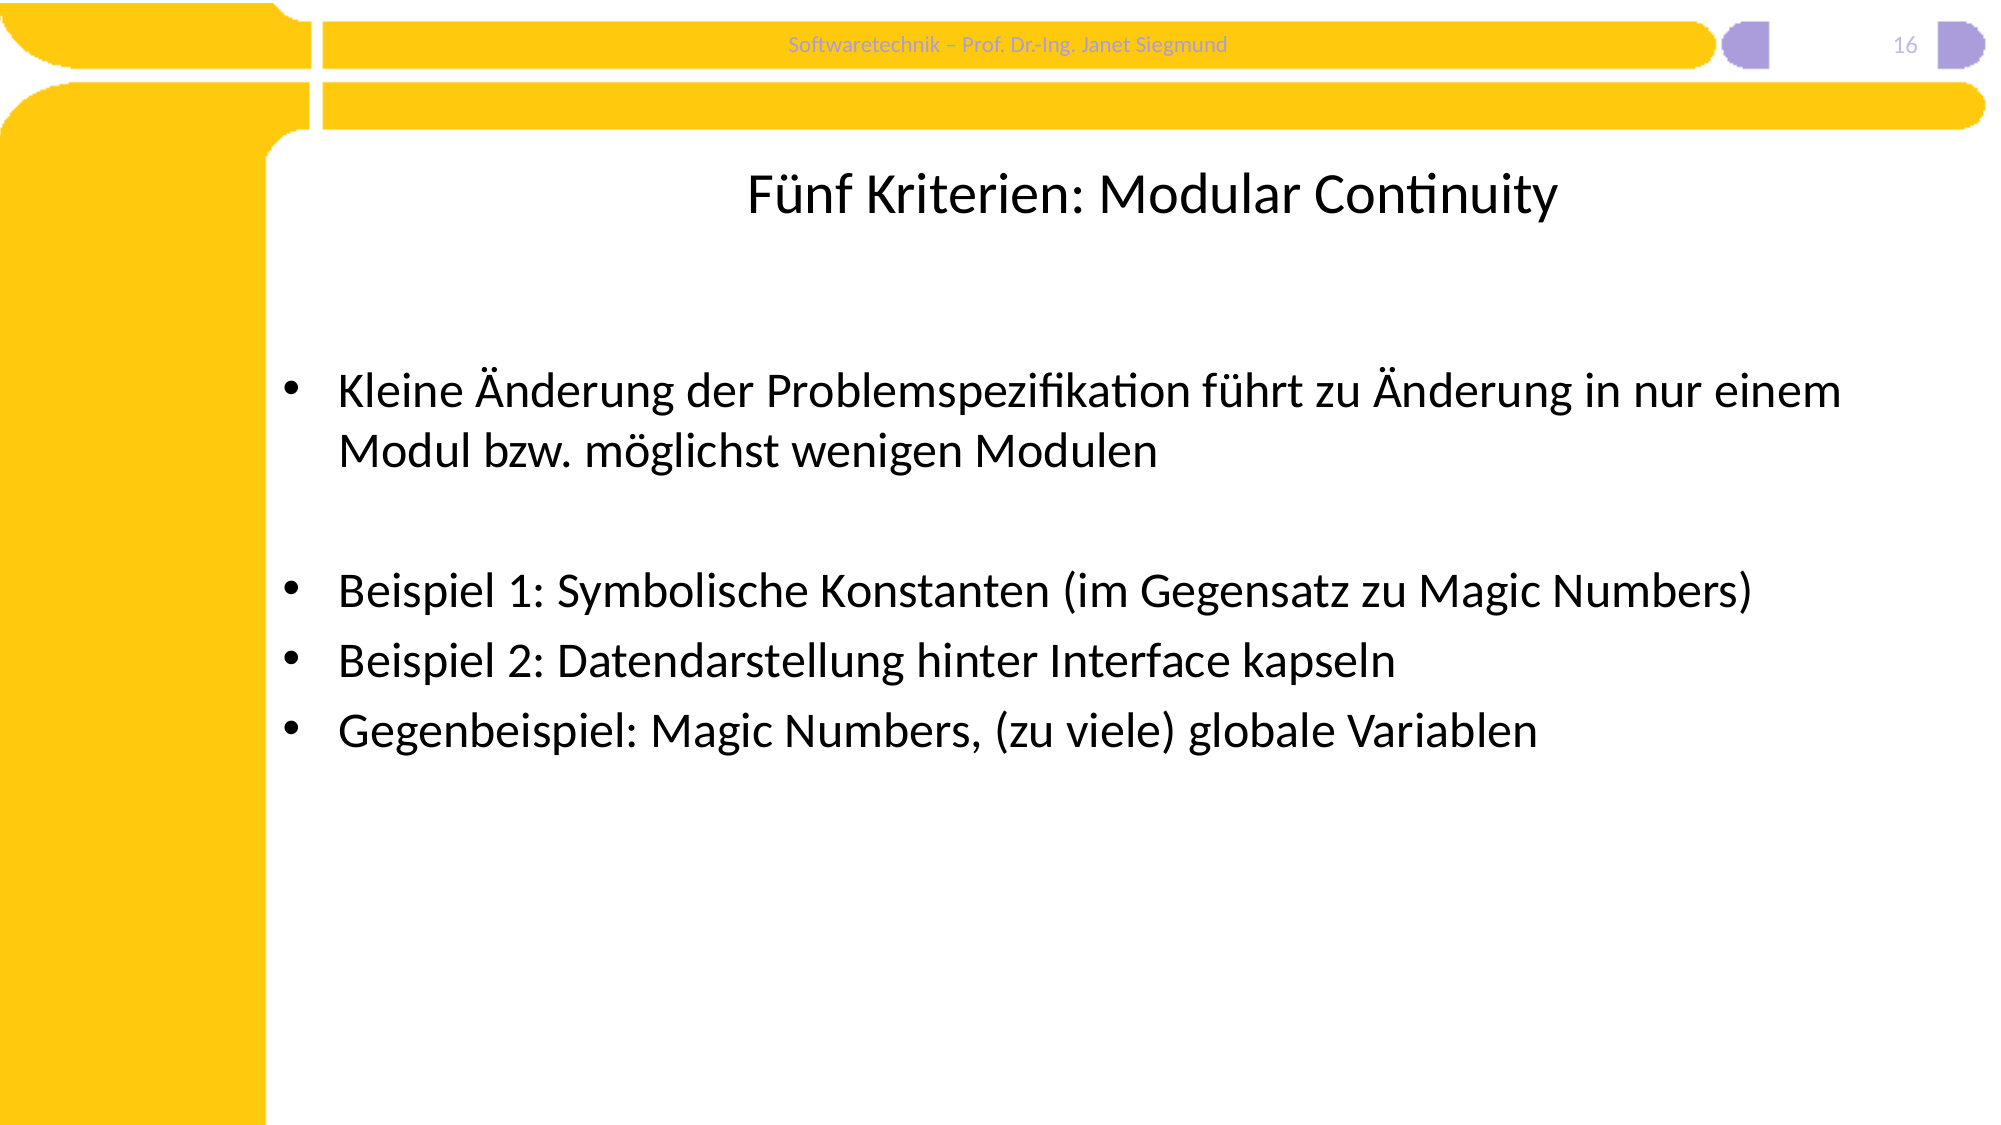

16
# Fünf Kriterien: Modular Continuity
Kleine Änderung der Problemspezifikation führt zu Änderung in nur einem Modul bzw. möglichst wenigen Modulen

Beispiel 1: Symbolische Konstanten (im Gegensatz zu Magic Numbers)
Beispiel 2: Datendarstellung hinter Interface kapseln
Gegenbeispiel: Magic Numbers, (zu viele) globale Variablen